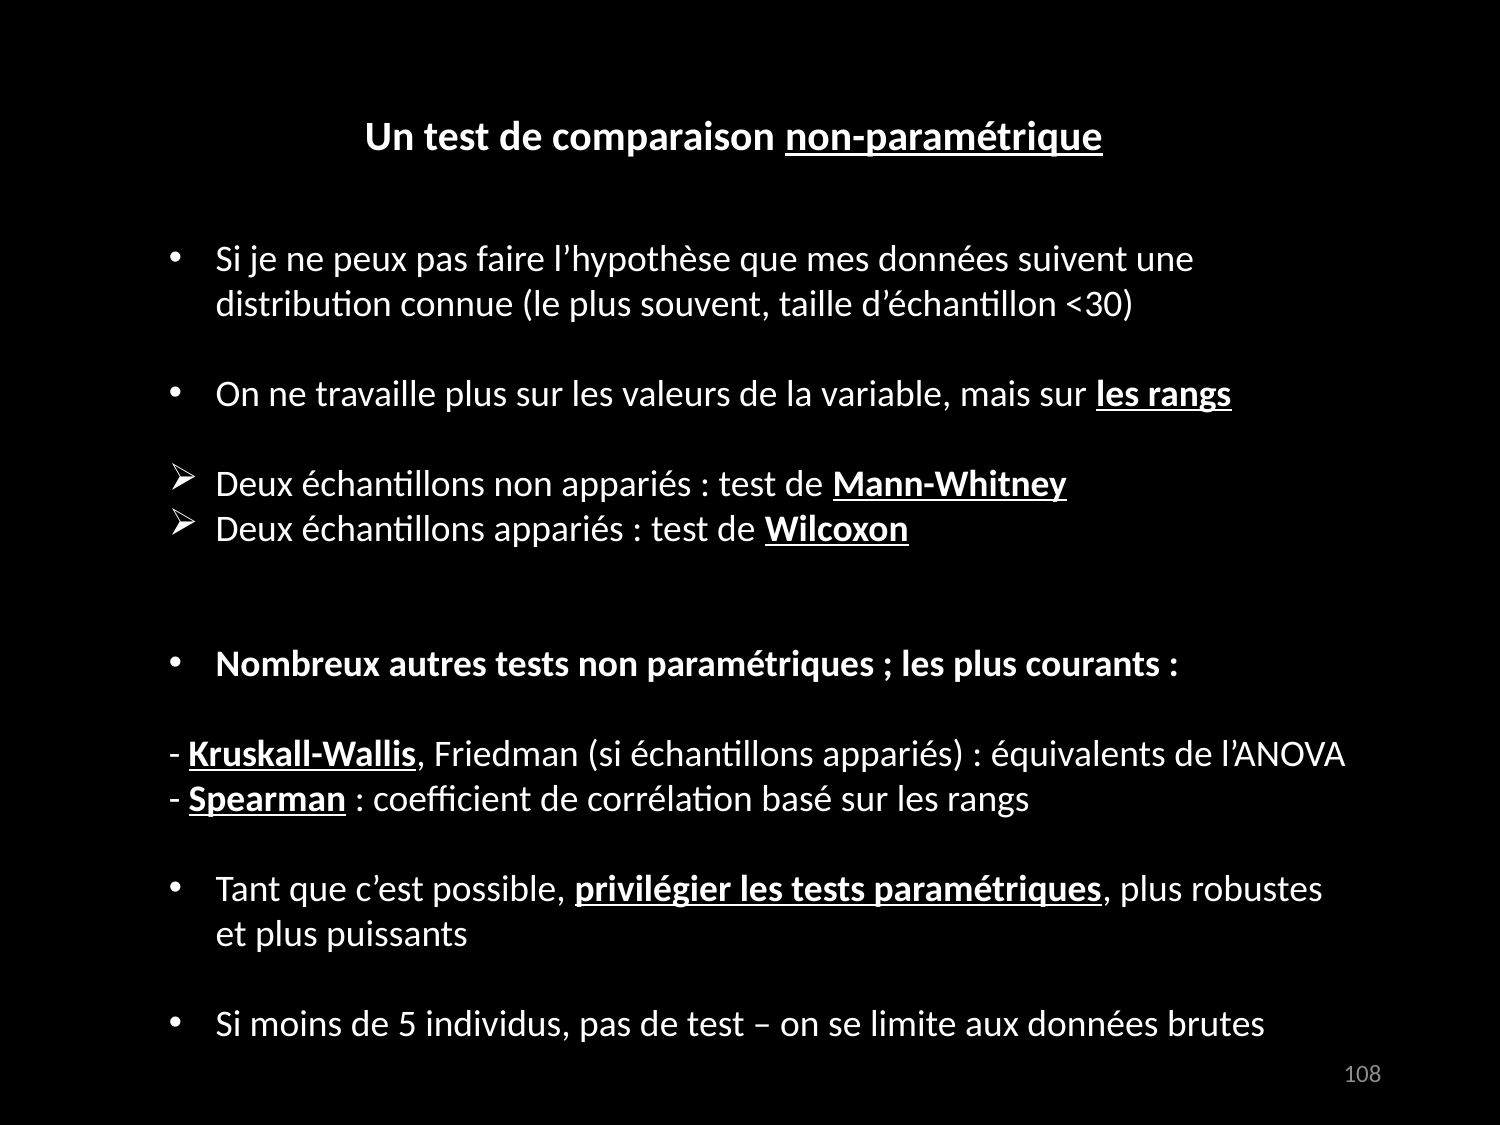

Un test de comparaison non-paramétrique
Si je ne peux pas faire l’hypothèse que mes données suivent une distribution connue (le plus souvent, taille d’échantillon <30)

On ne travaille plus sur les valeurs de la variable, mais sur les rangs

Deux échantillons non appariés : test de Mann-Whitney
Deux échantillons appariés : test de Wilcoxon

Nombreux autres tests non paramétriques ; les plus courants :

- Kruskall-Wallis, Friedman (si échantillons appariés) : équivalents de l’ANOVA
- Spearman : coefficient de corrélation basé sur les rangs

Tant que c’est possible, privilégier les tests paramétriques, plus robustes et plus puissants

Si moins de 5 individus, pas de test – on se limite aux données brutes
108